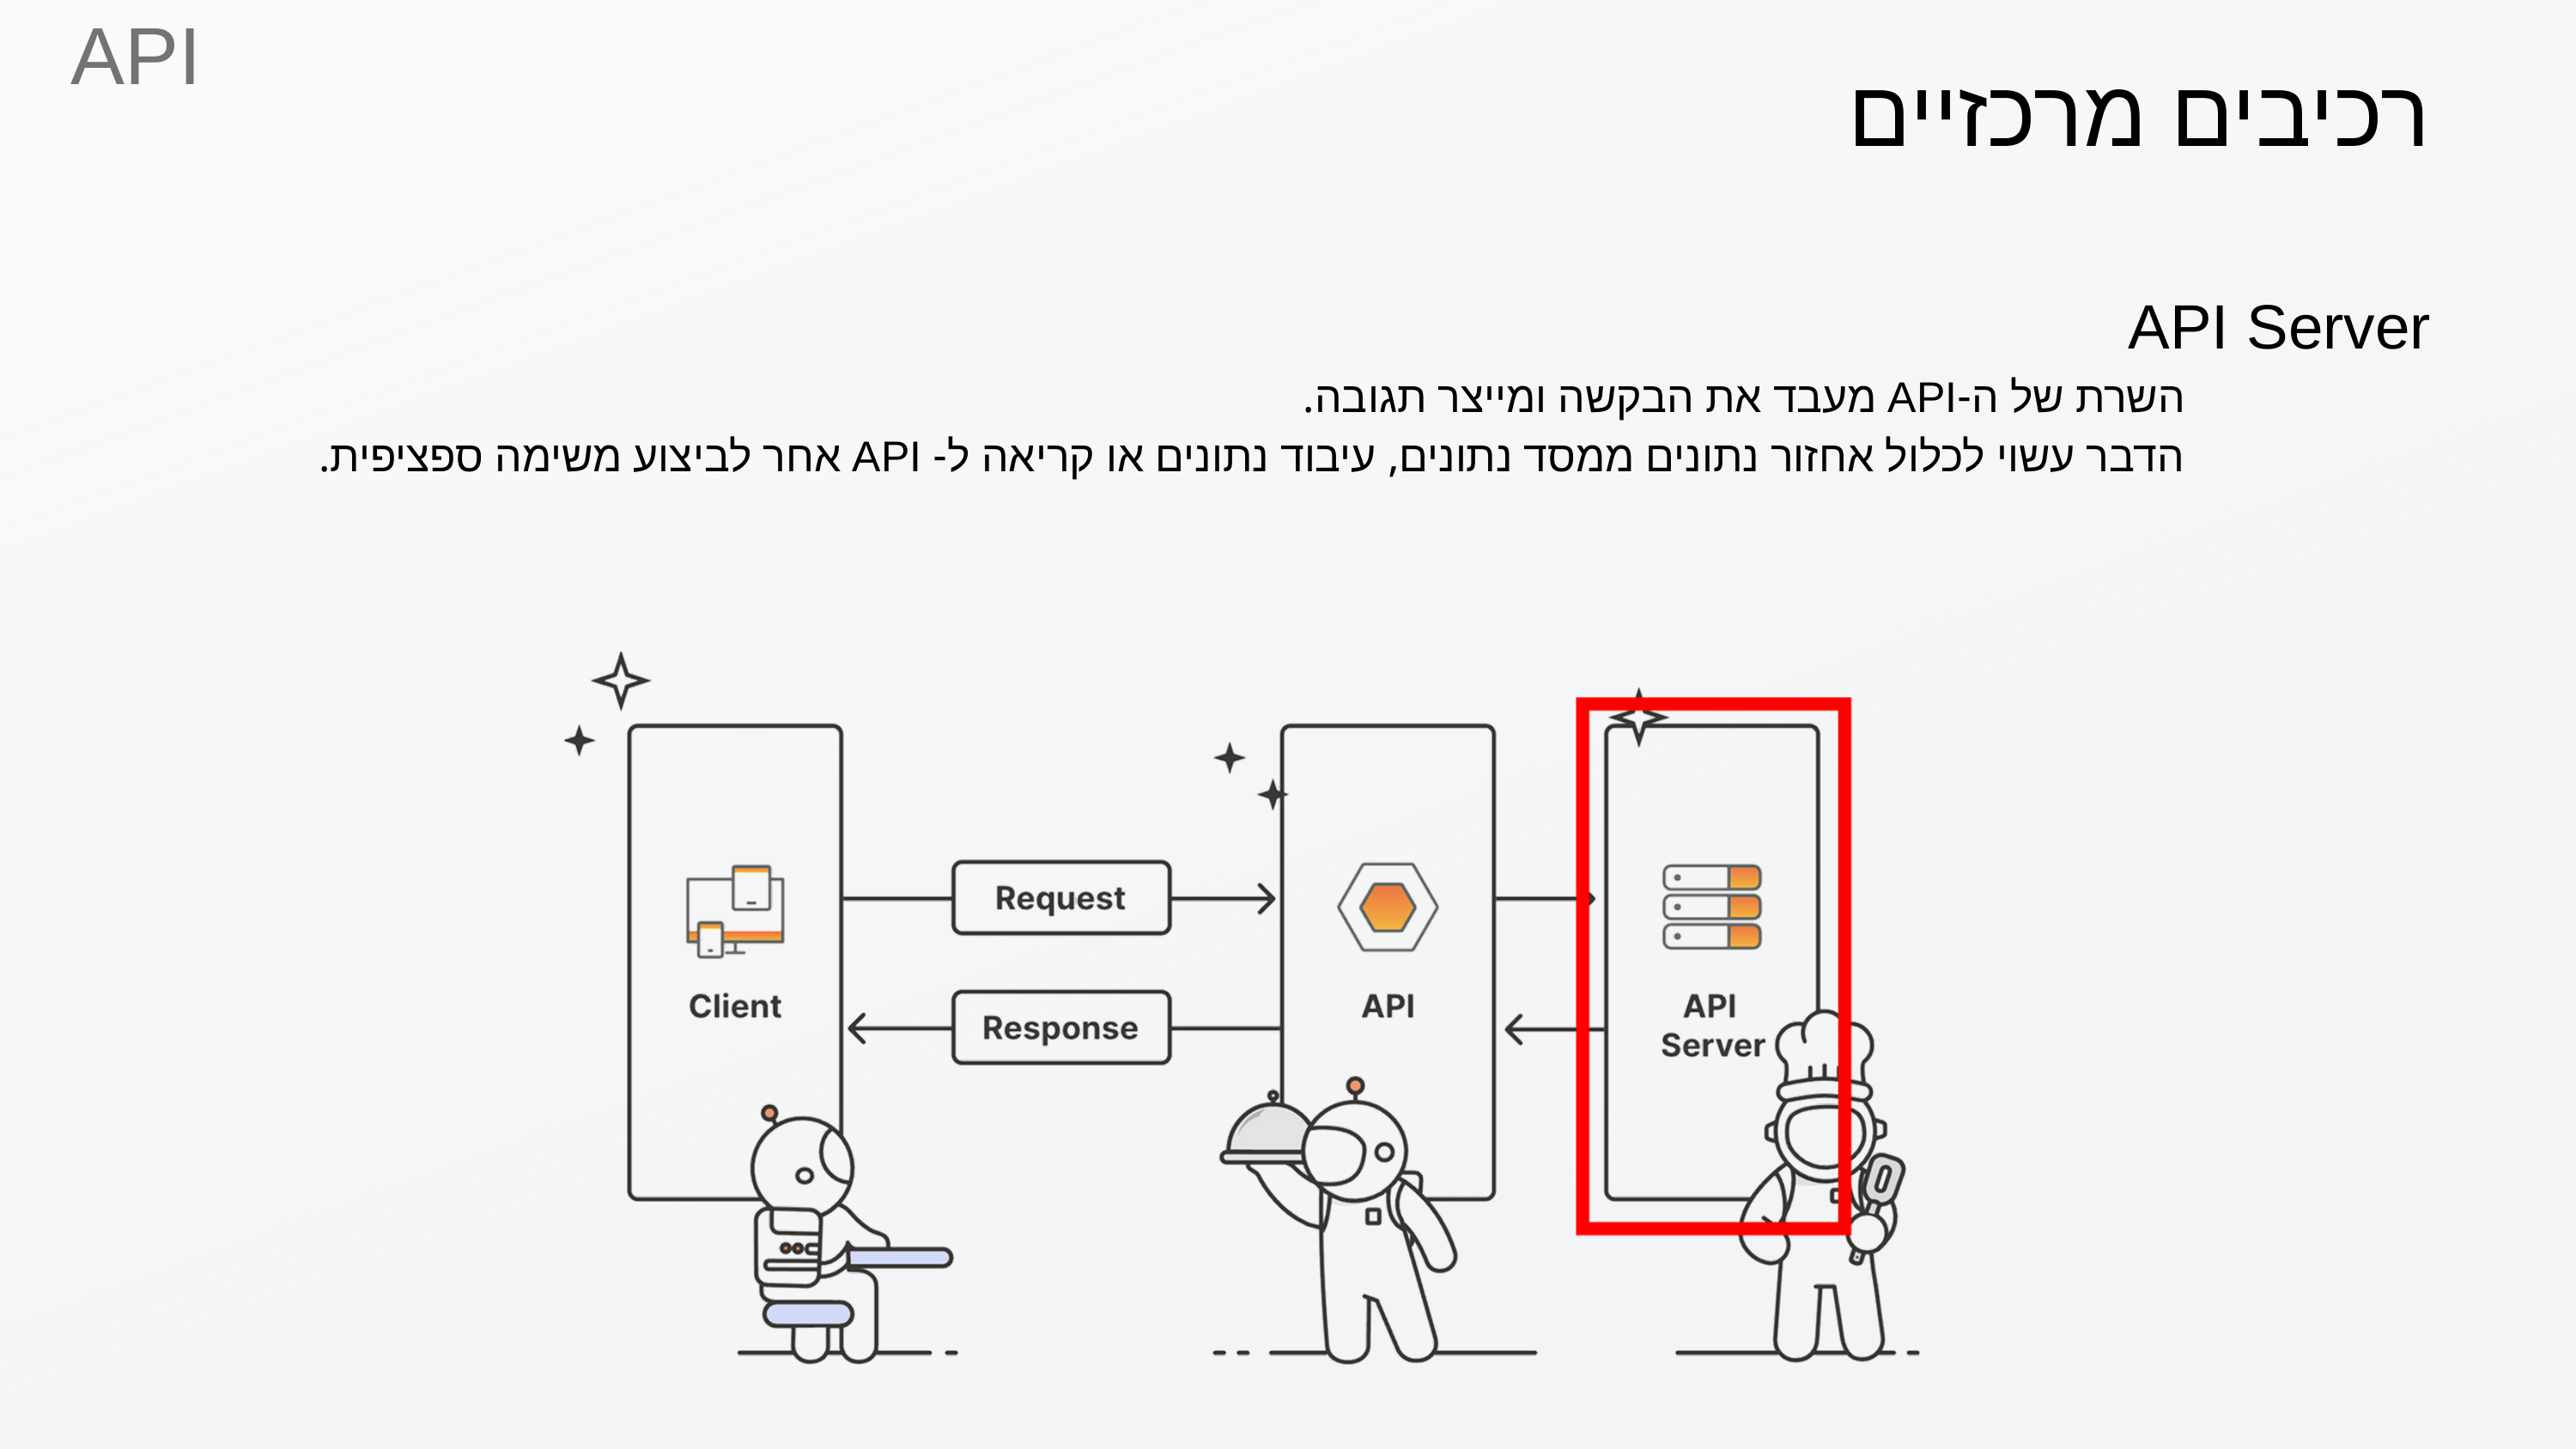

API
רכיבים מרכזיים
     API Server
                      השרת של ה-API מעבד את הבקשה ומייצר תגובה.
                      הדבר עשוי לכלול אחזור נתונים ממסד נתונים, עיבוד נתונים או קריאה ל- API אחר לביצוע משימה ספציפית.